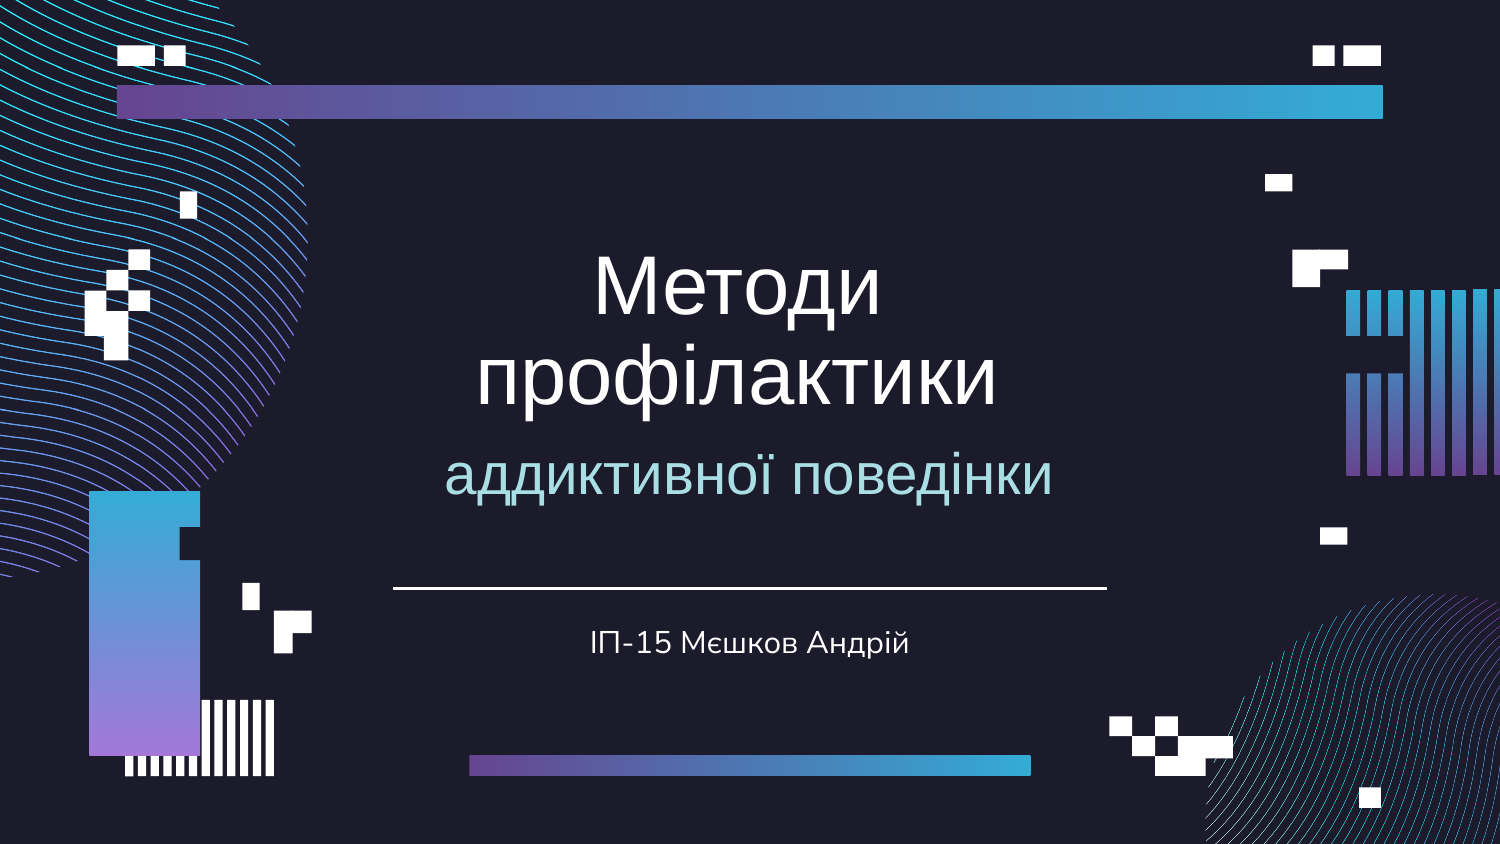

# Методи профілактики аддиктивної поведінки
ІП-15 Мєшков Андрій